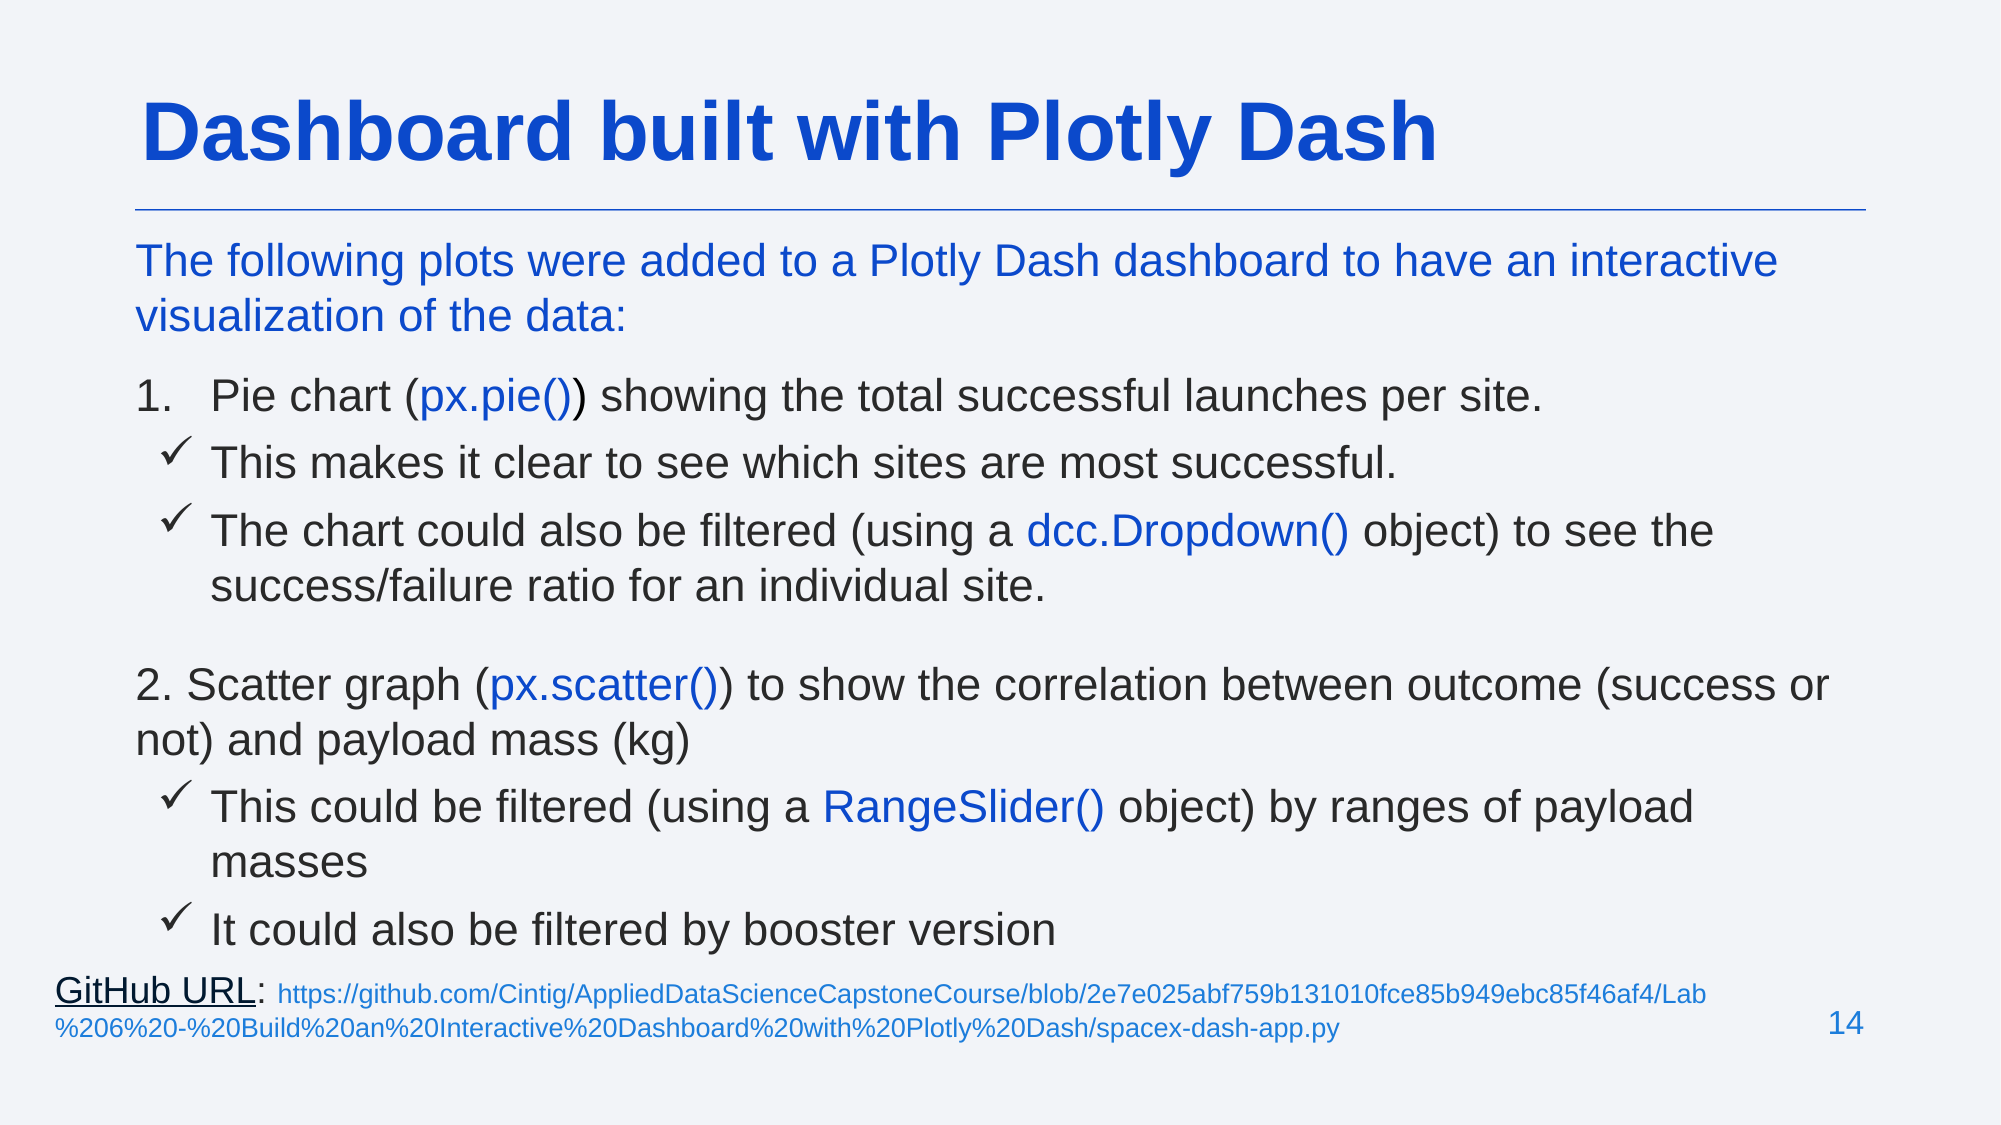

Dashboard built with Plotly Dash
The following plots were added to a Plotly Dash dashboard to have an interactive visualization of the data:
Pie chart (px.pie()) showing the total successful launches per site.
This makes it clear to see which sites are most successful.
The chart could also be filtered (using a dcc.Dropdown() object) to see the success/failure ratio for an individual site.

2. Scatter graph (px.scatter()) to show the correlation between outcome (success or not) and payload mass (kg)
This could be filtered (using a RangeSlider() object) by ranges of payload masses
It could also be filtered by booster version

GitHub URL: https://github.com/Cintig/AppliedDataScienceCapstoneCourse/blob/2e7e025abf759b131010fce85b949ebc85f46af4/Lab%206%20-%20Build%20an%20Interactive%20Dashboard%20with%20Plotly%20Dash/spacex-dash-app.py
14